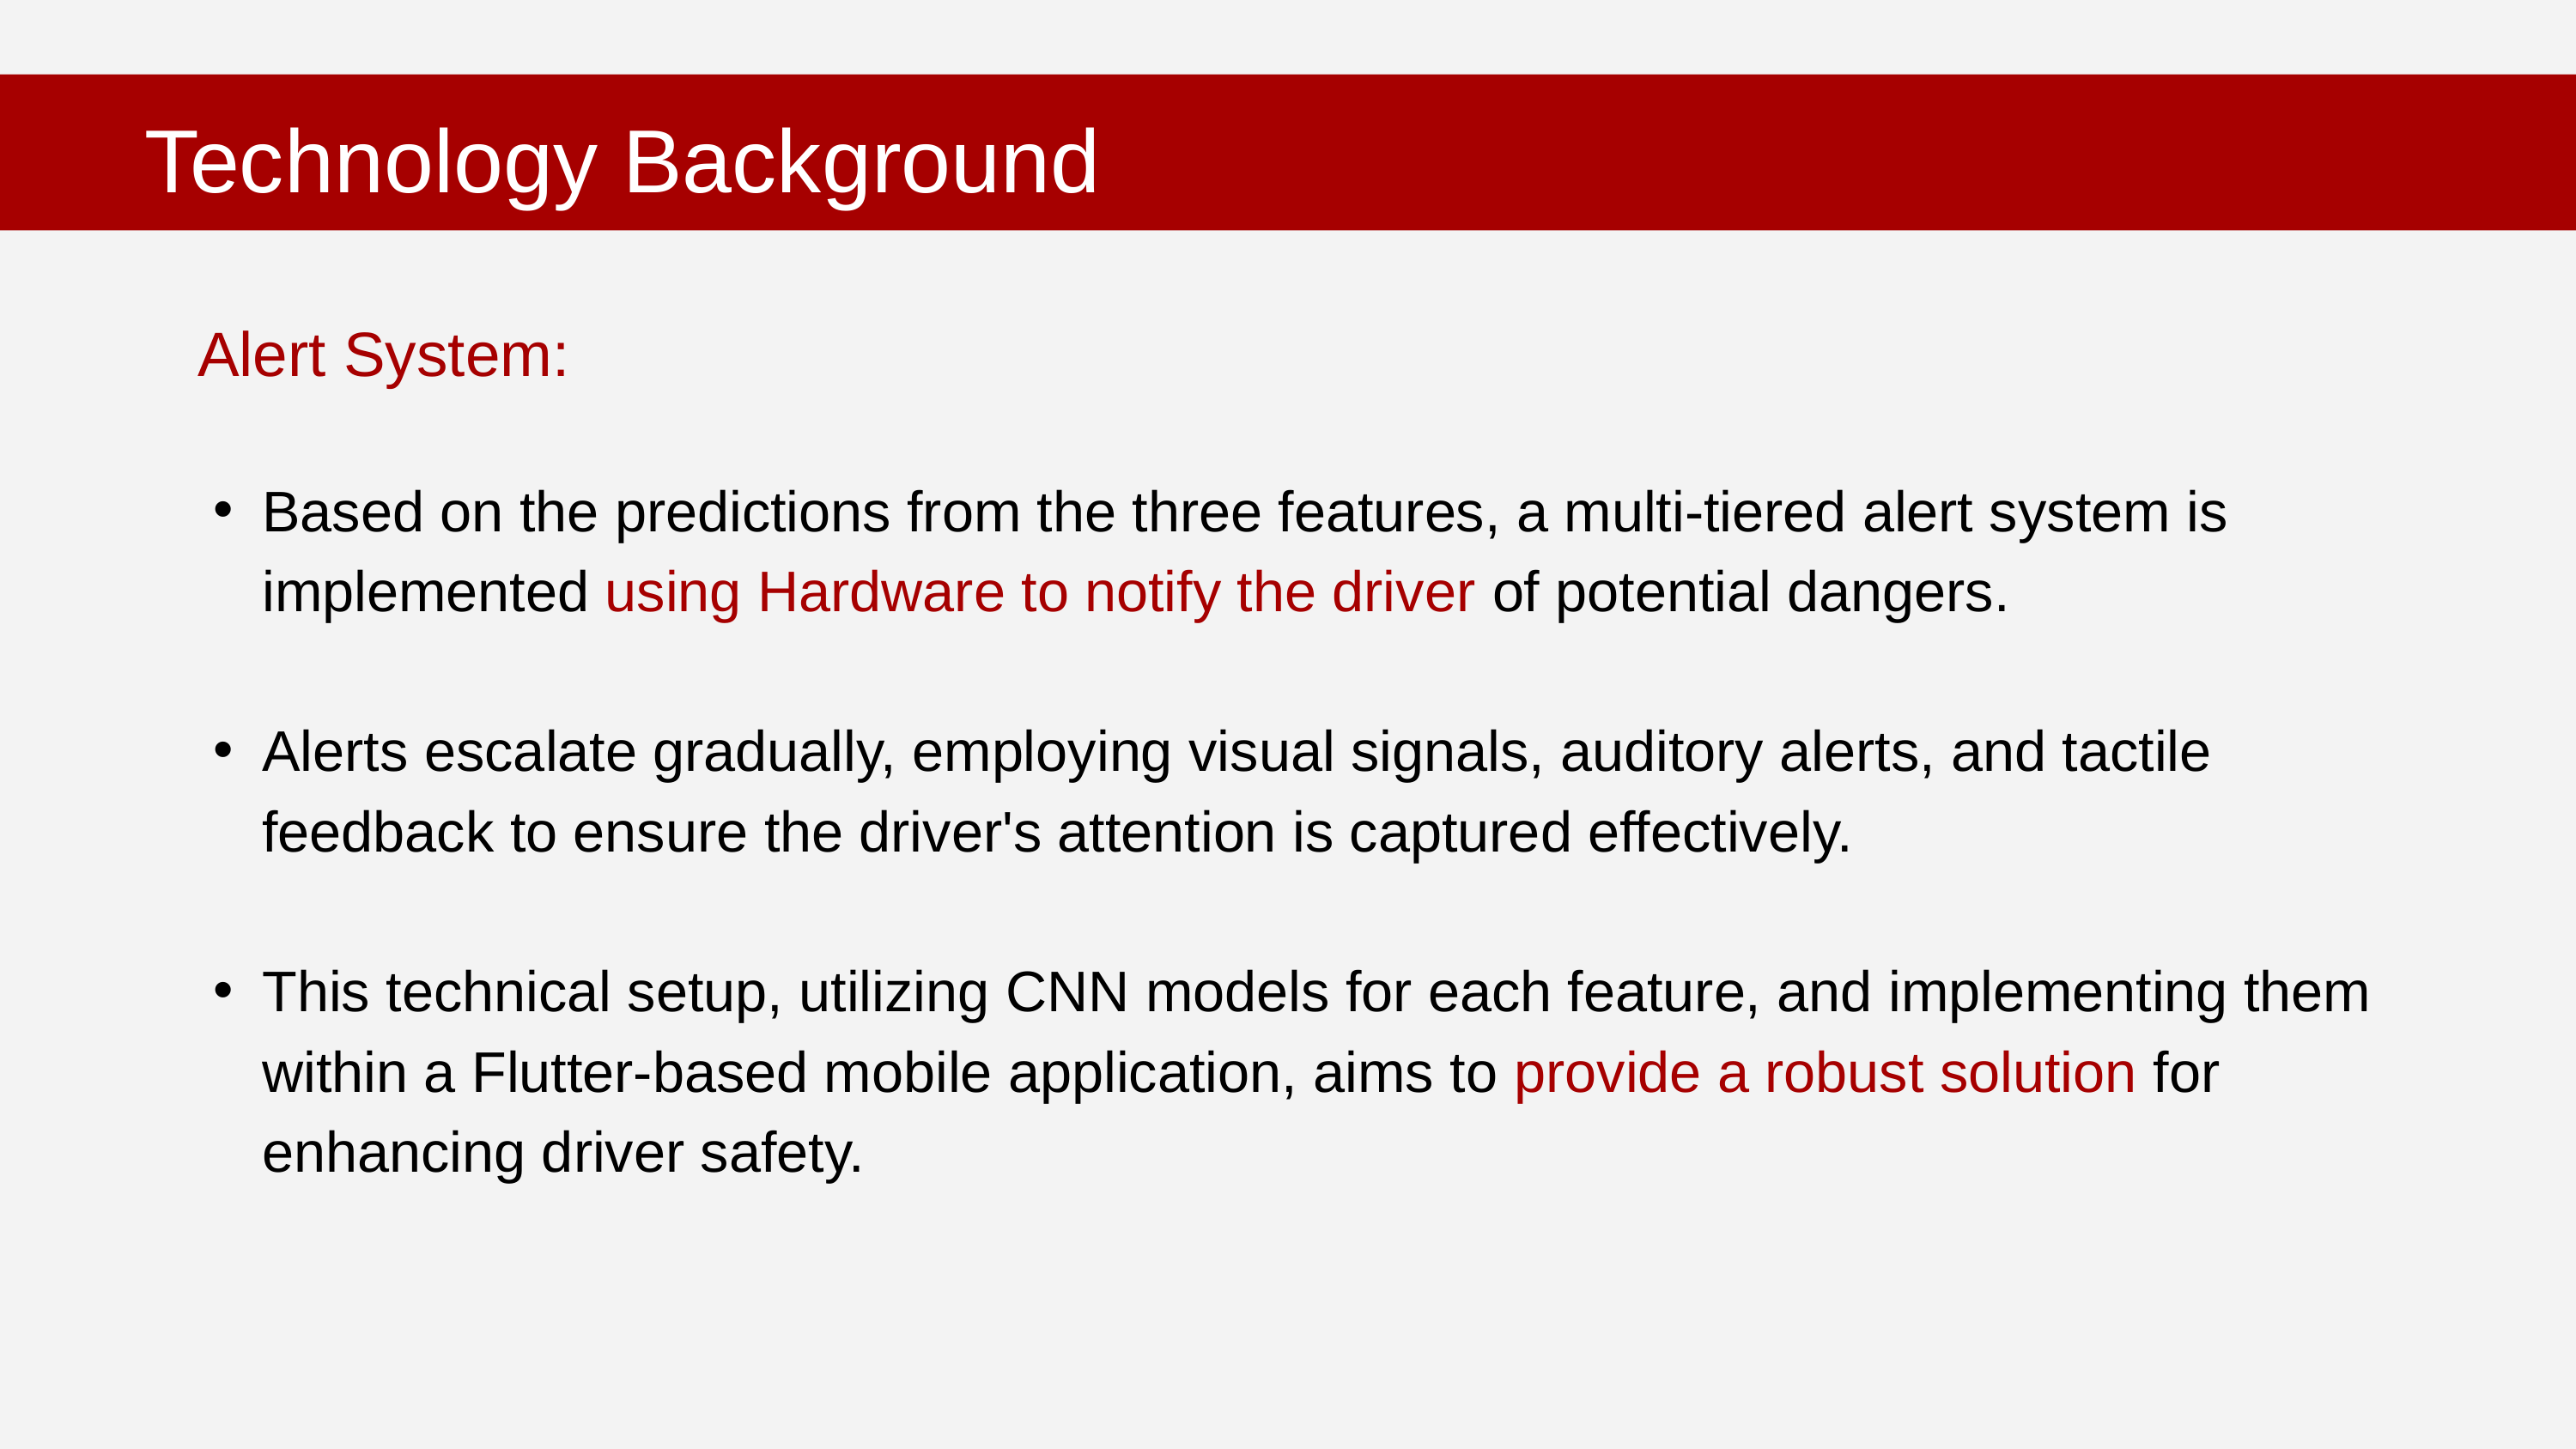

Technology Background
Alert System:
Based on the predictions from the three features, a multi-tiered alert system is implemented using Hardware to notify the driver of potential dangers.

Alerts escalate gradually, employing visual signals, auditory alerts, and tactile feedback to ensure the driver's attention is captured effectively.

This technical setup, utilizing CNN models for each feature, and implementing them within a Flutter-based mobile application, aims to provide a robust solution for enhancing driver safety.